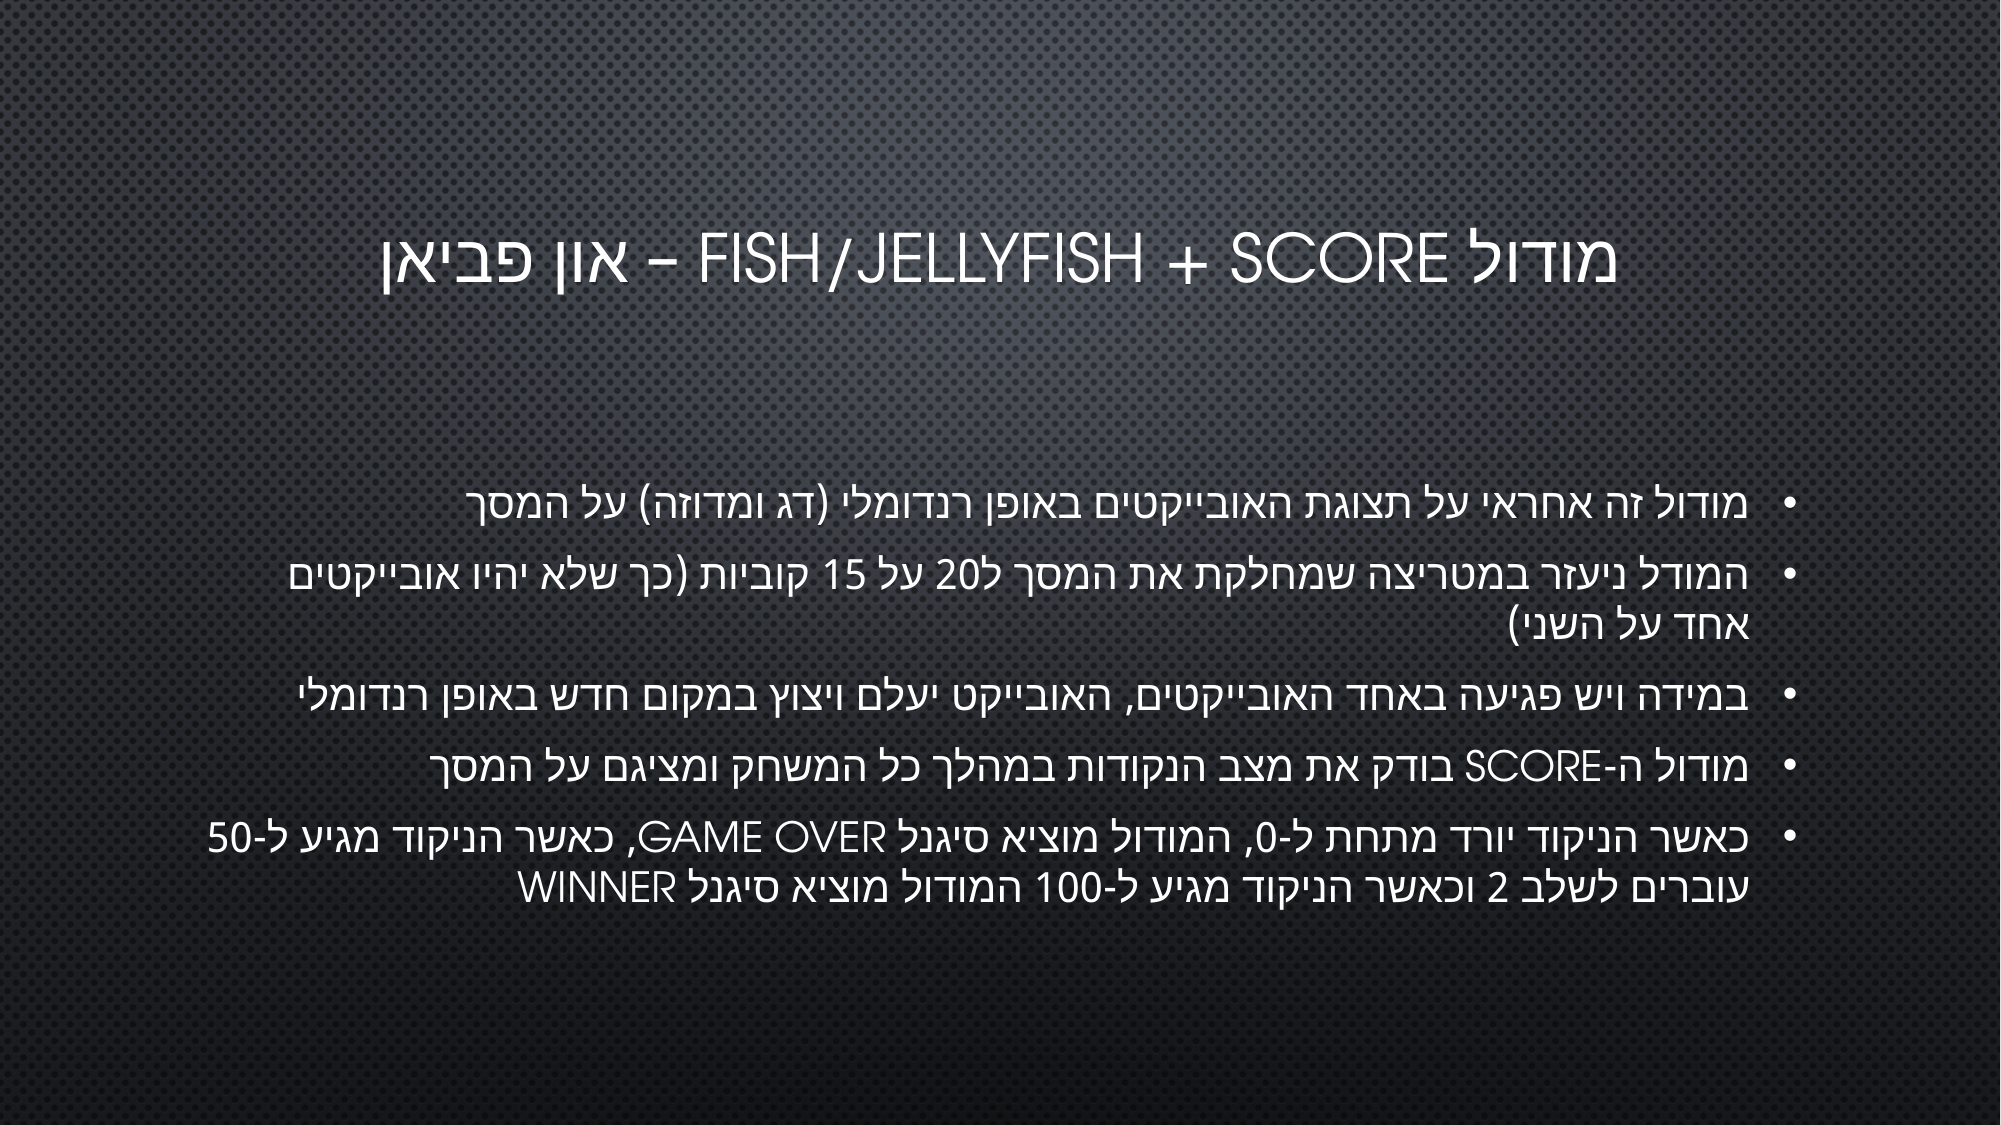

# מודול FISH/jellyfish + score – און פביאן
מודול זה אחראי על תצוגת האובייקטים באופן רנדומלי (דג ומדוזה) על המסך
המודל ניעזר במטריצה שמחלקת את המסך ל20 על 15 קוביות (כך שלא יהיו אובייקטים אחד על השני)
במידה ויש פגיעה באחד האובייקטים, האובייקט יעלם ויצוץ במקום חדש באופן רנדומלי
מודול ה-SCORE בודק את מצב הנקודות במהלך כל המשחק ומציגם על המסך
כאשר הניקוד יורד מתחת ל-0, המודול מוציא סיגנל GAME OVER, כאשר הניקוד מגיע ל-50 עוברים לשלב 2 וכאשר הניקוד מגיע ל-100 המודול מוציא סיגנל WINNER